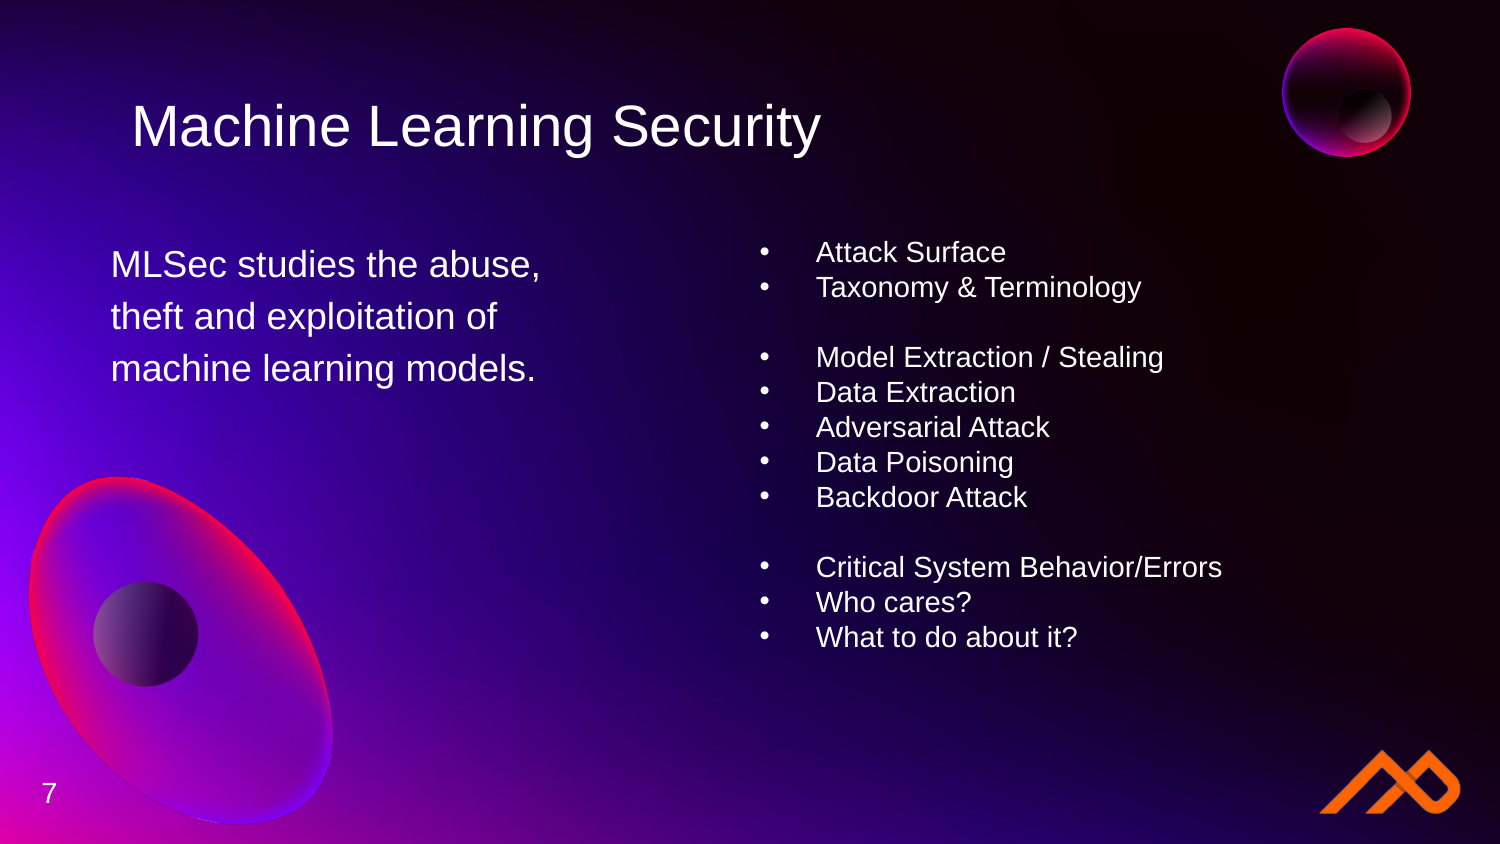

# Machine Learning Security
MLSec studies the abuse, theft and exploitation of machine learning models.
Attack Surface
Taxonomy & Terminology

Model Extraction / Stealing
Data Extraction
Adversarial Attack
Data Poisoning
Backdoor Attack

Critical System Behavior/Errors
Who cares?
What to do about it?

7